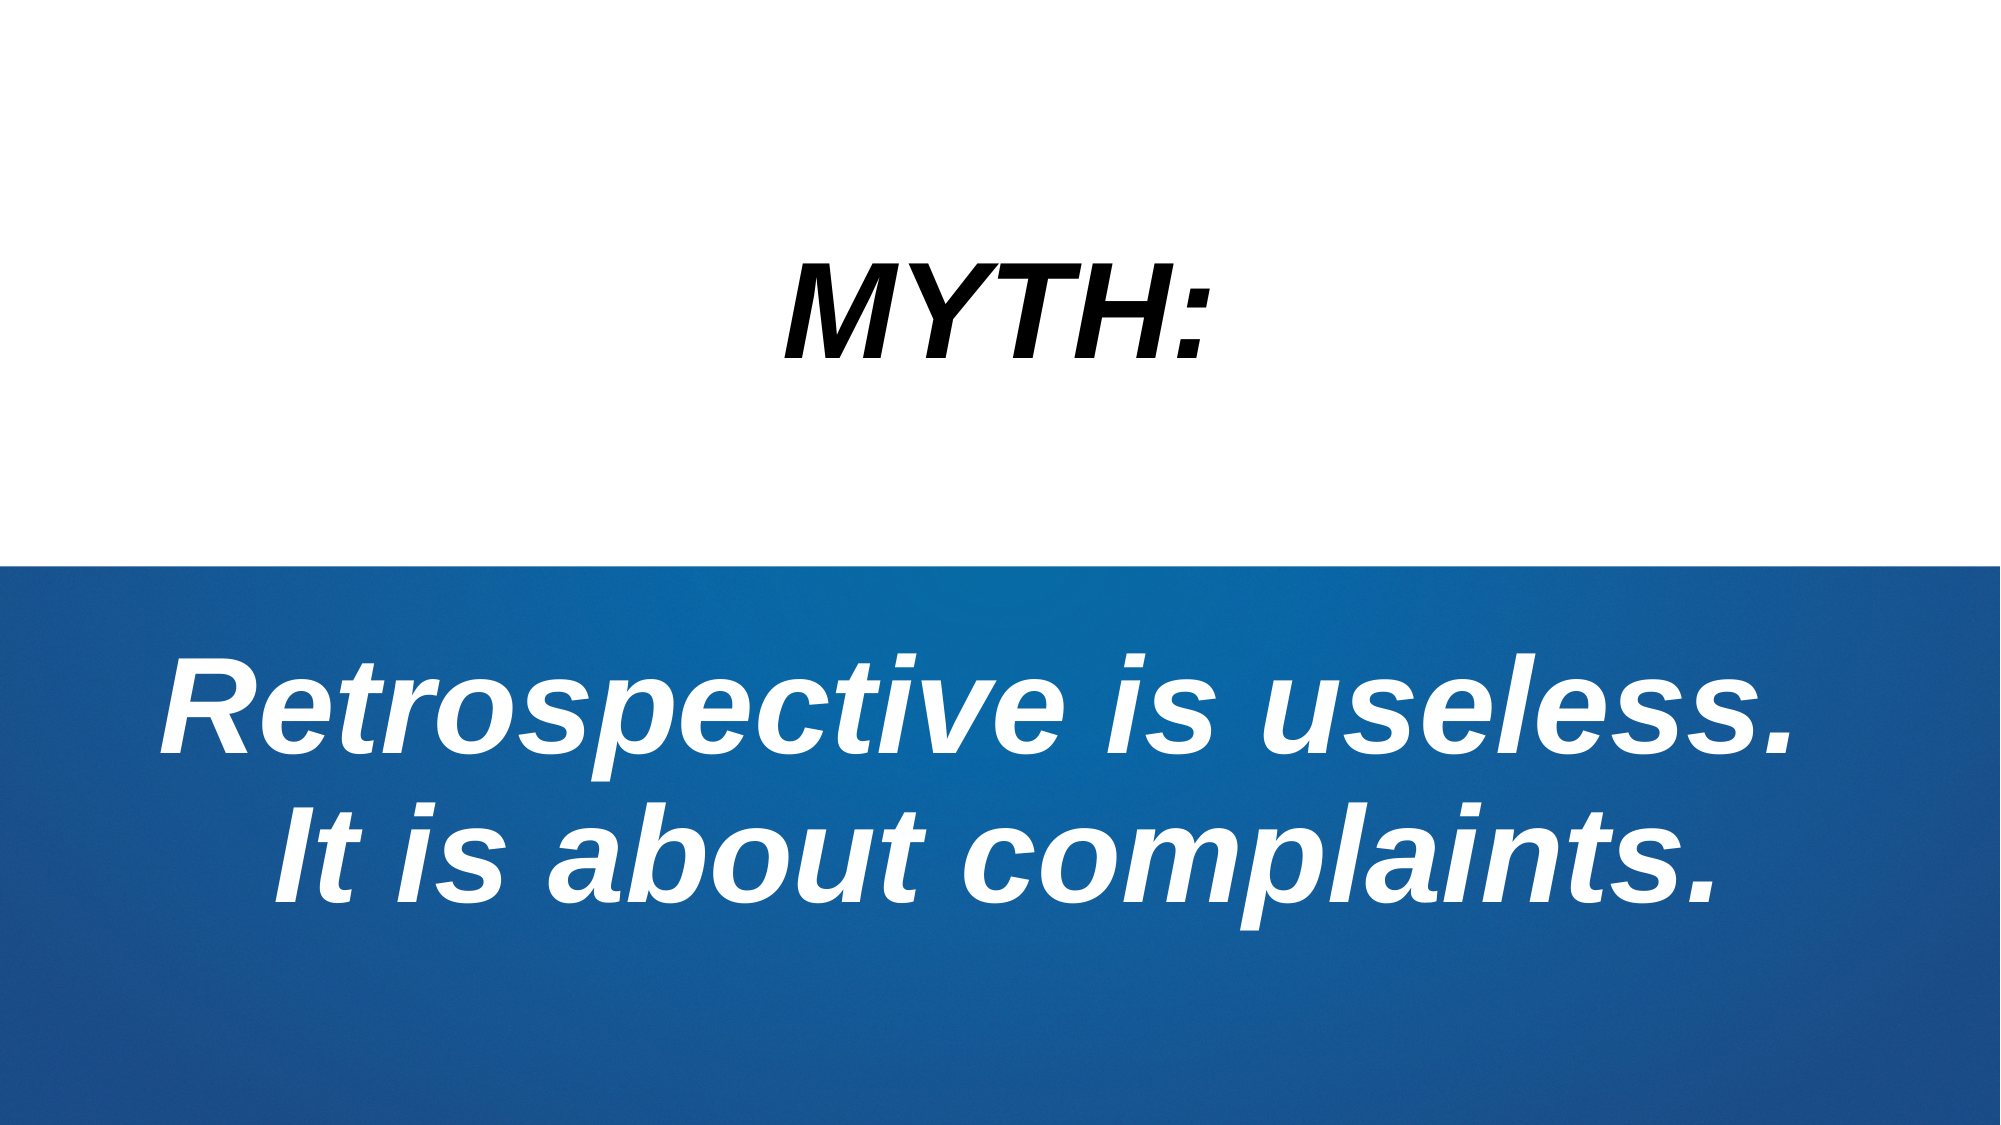

MYTH:
Retrospective is useless.
It is about complaints.